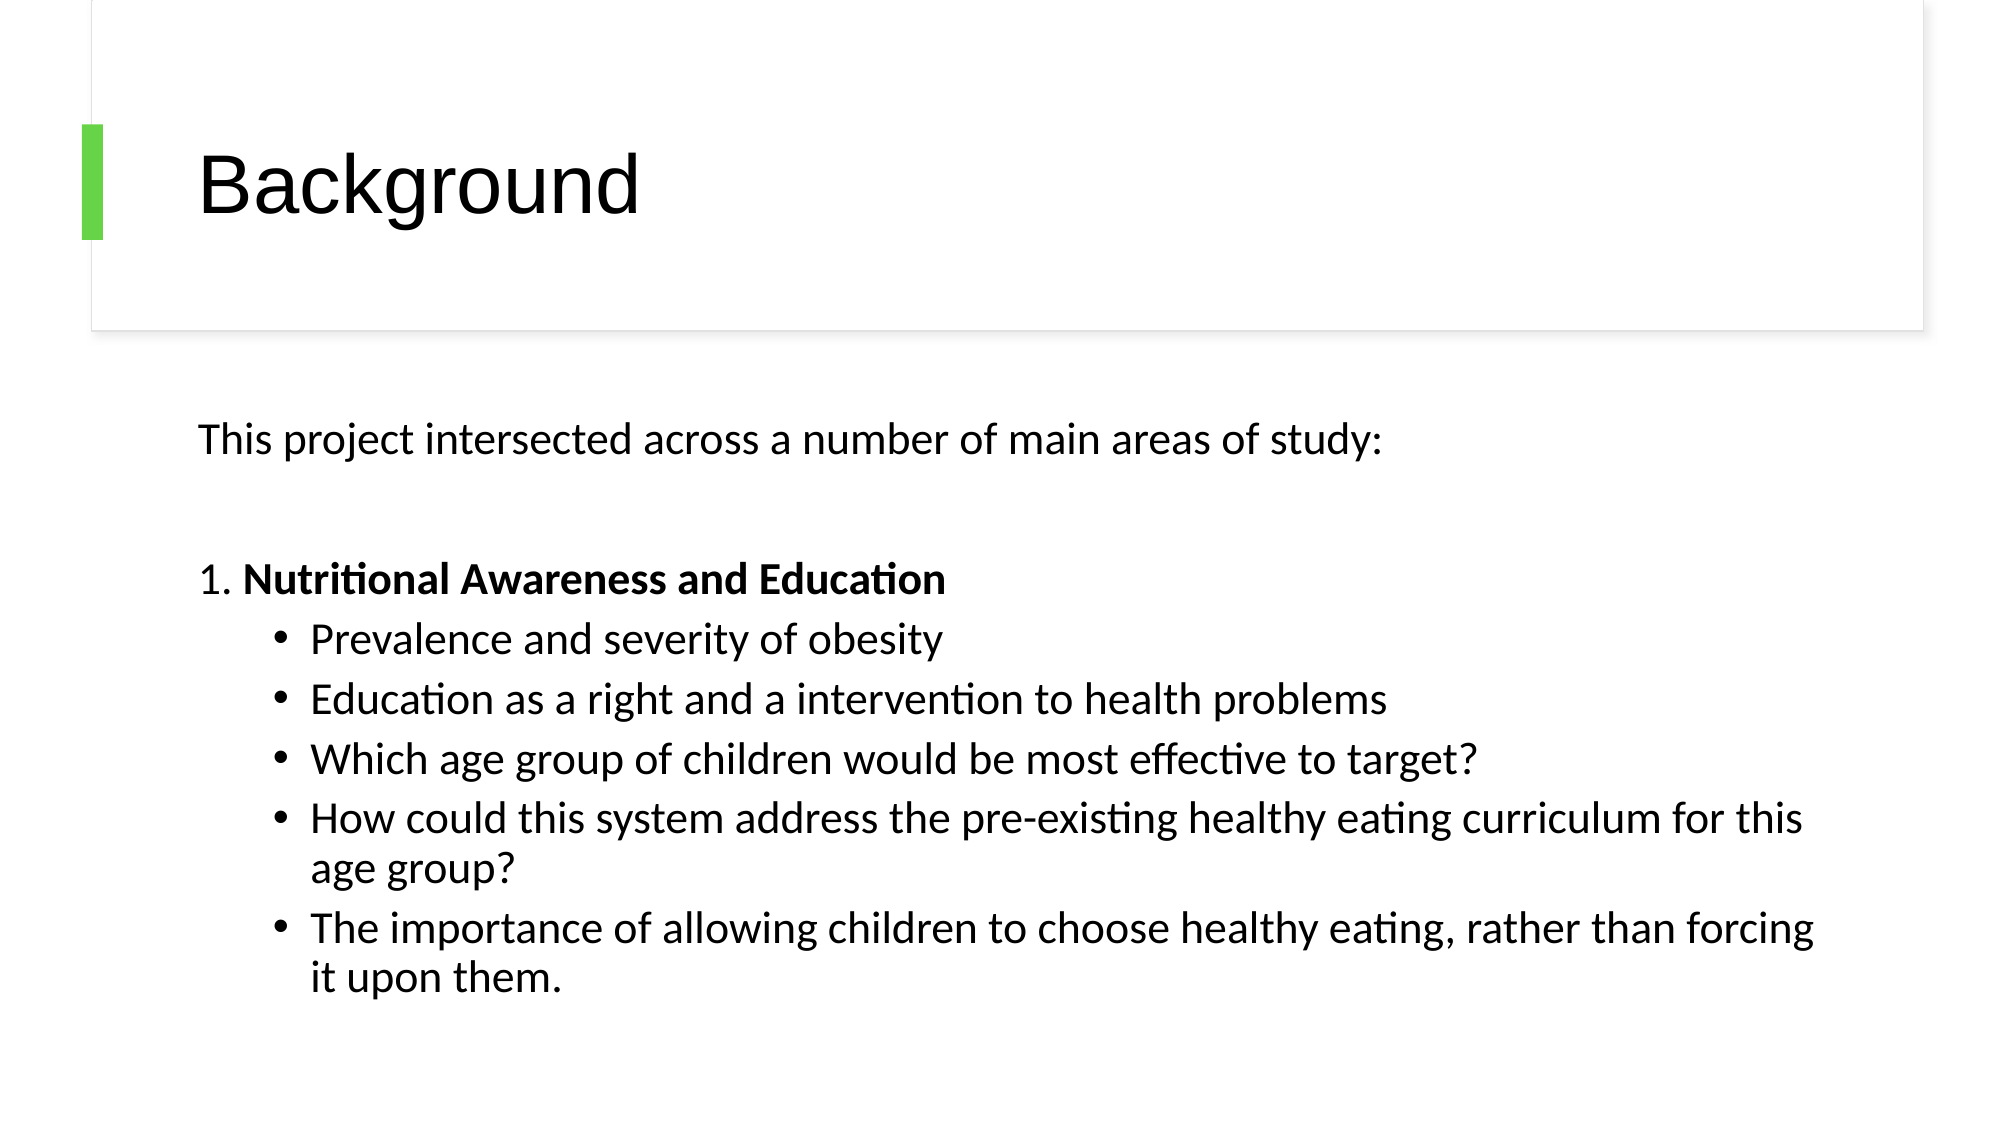

# Background

This project intersected across a number of main areas of study:

1. Nutritional Awareness and Education
Prevalence and severity of obesity
Education as a right and a intervention to health problems
Which age group of children would be most effective to target?
How could this system address the pre-existing healthy eating curriculum for this age group?
The importance of allowing children to choose healthy eating, rather than forcing it upon them.